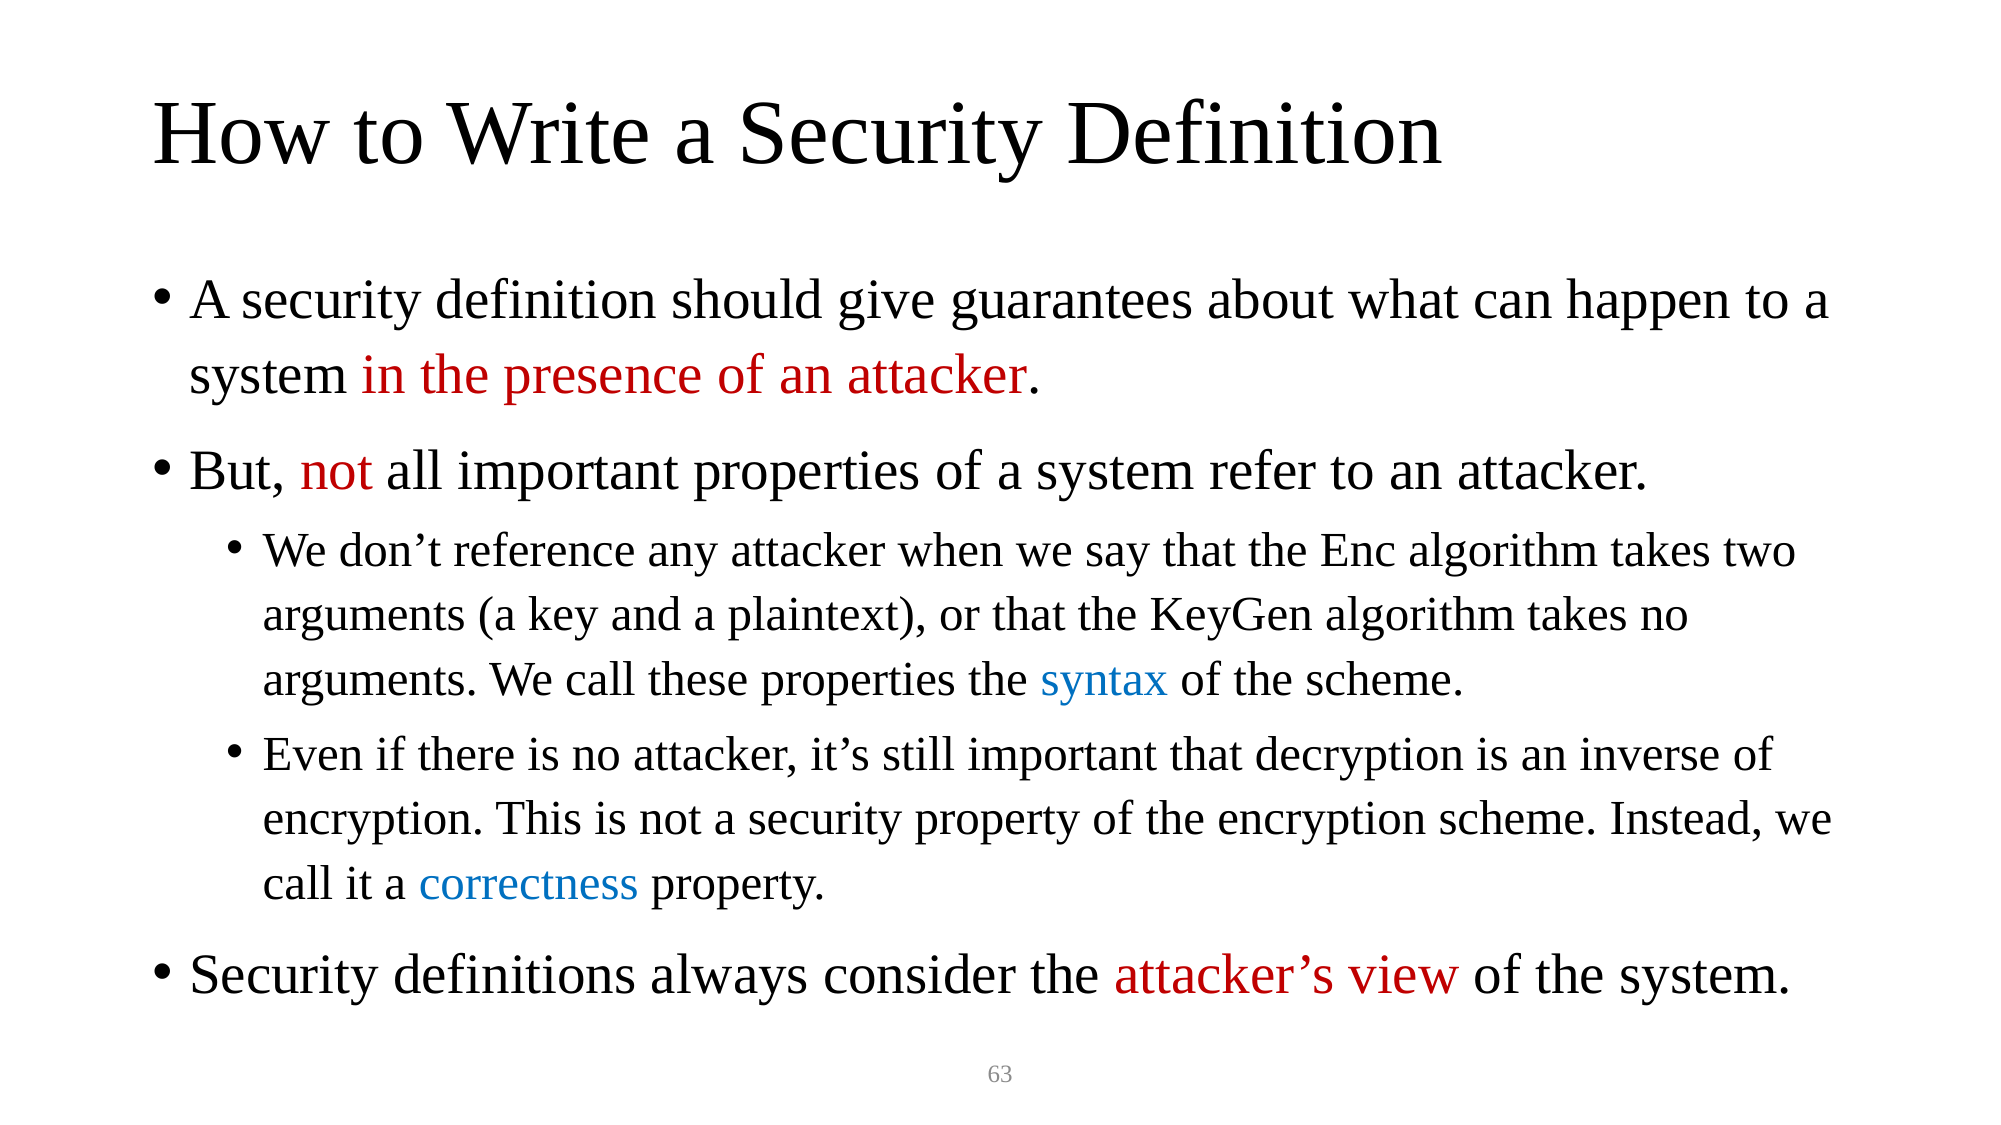

# How to Write a Security Definition
A security definition should give guarantees about what can happen to a system in the presence of an attacker.
But, not all important properties of a system refer to an attacker.
We don’t reference any attacker when we say that the Enc algorithm takes two arguments (a key and a plaintext), or that the KeyGen algorithm takes no arguments. We call these properties the syntax of the scheme.
Even if there is no attacker, it’s still important that decryption is an inverse of encryption. This is not a security property of the encryption scheme. Instead, we call it a correctness property.
Security definitions always consider the attacker’s view of the system.
63